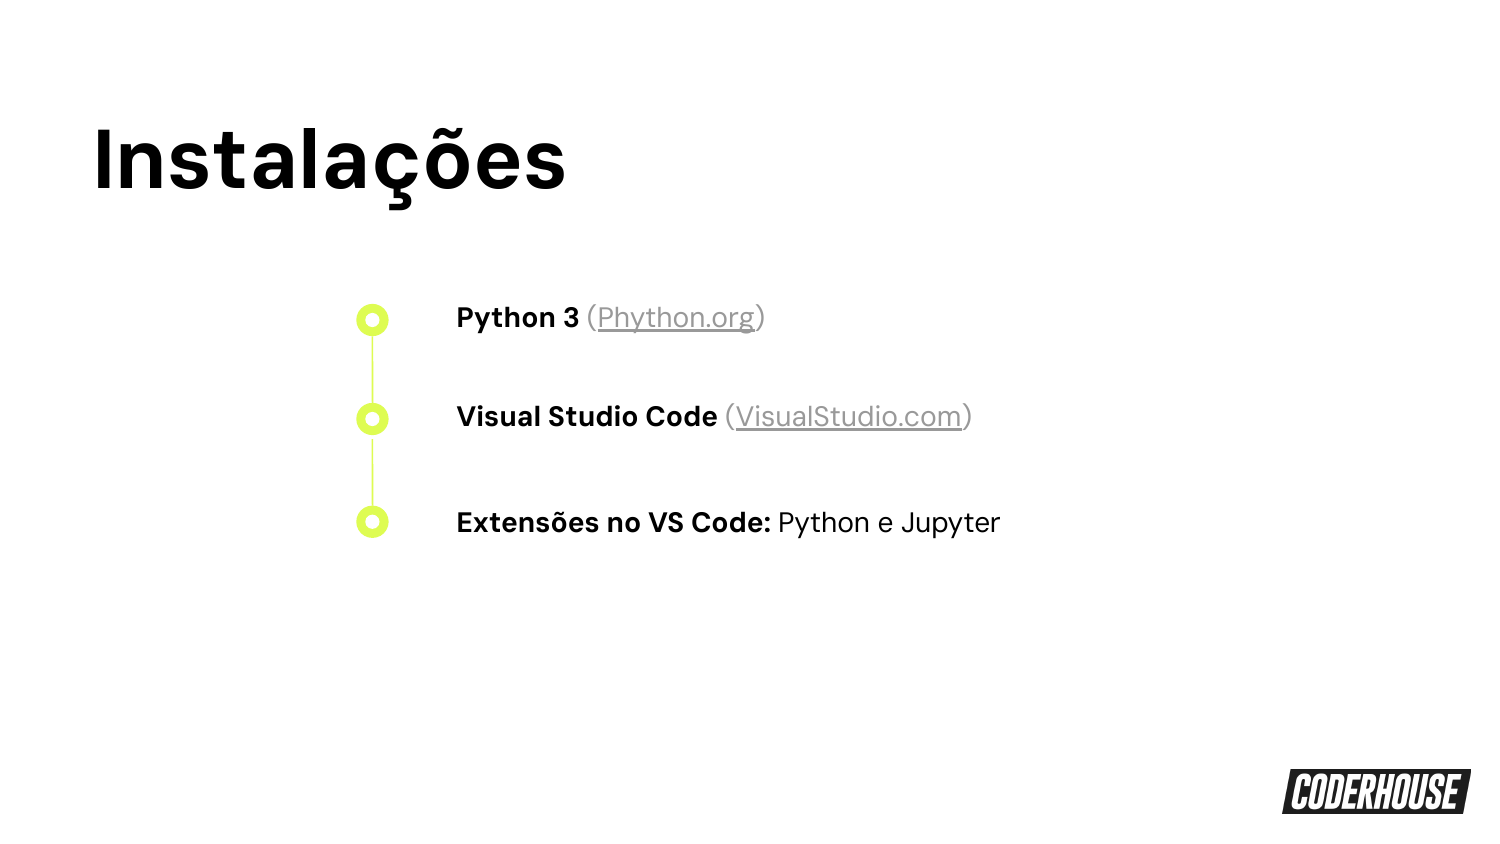

Instalações
Python 3 (Phython.org)

Visual Studio Code (VisualStudio.com)

Extensões no VS Code: Python e Jupyter